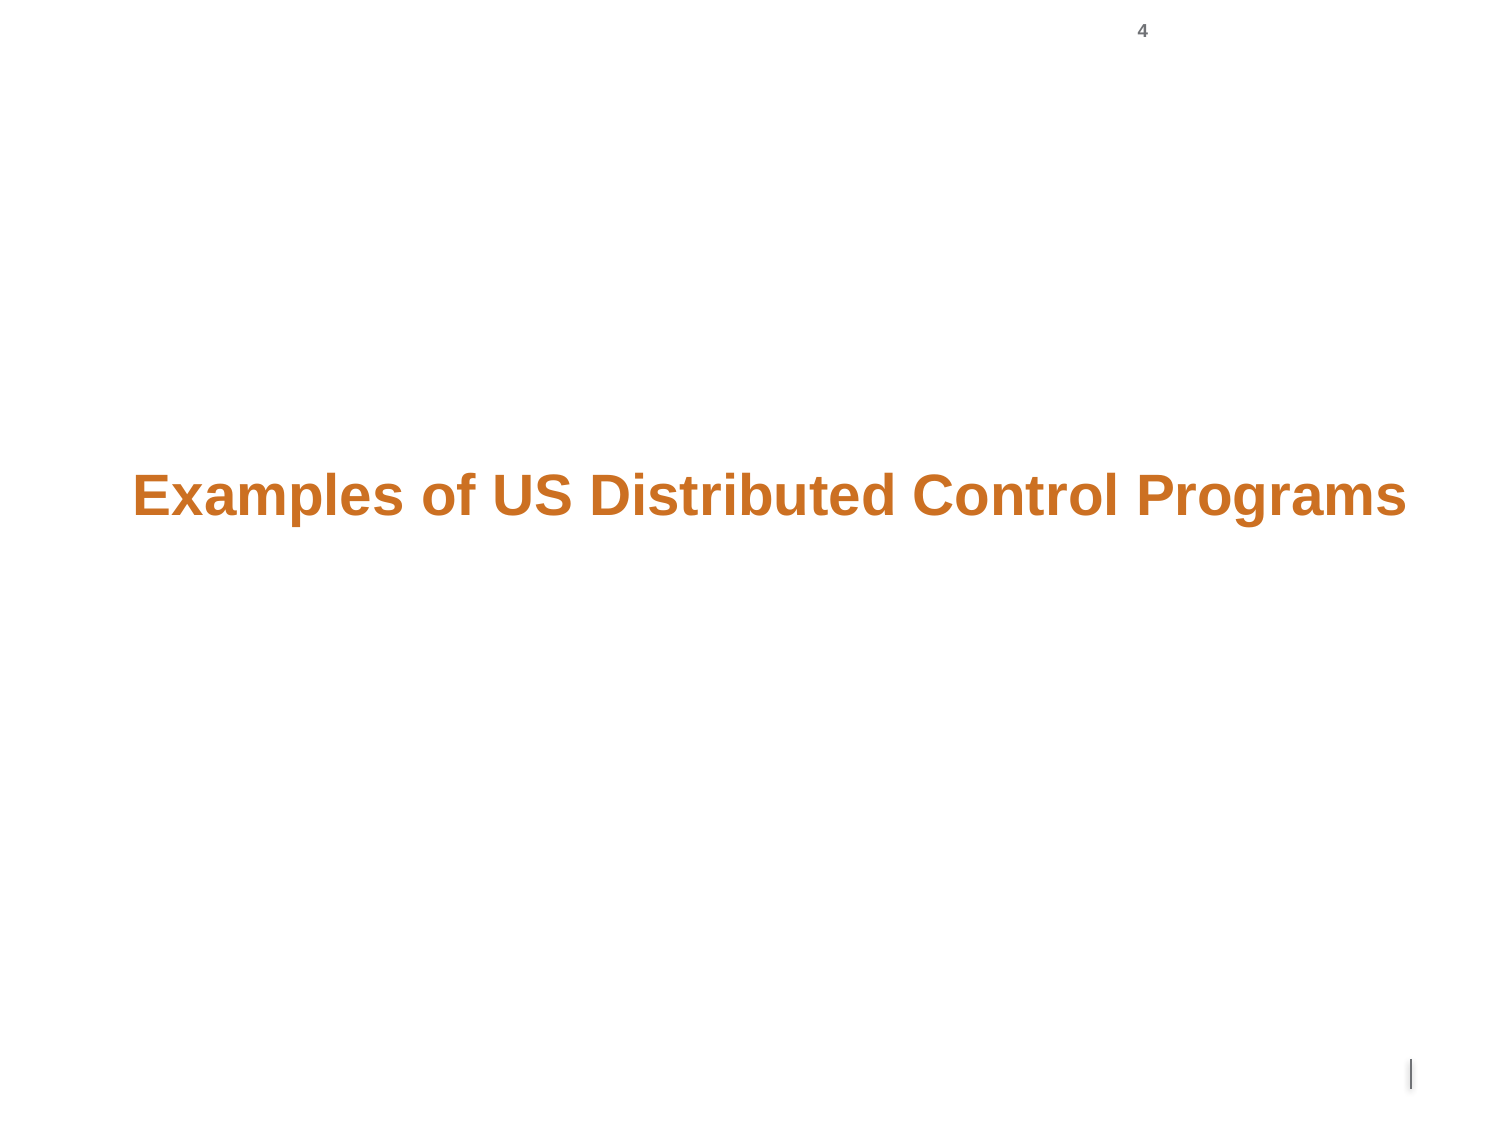

4
# Examples of US Distributed Control Programs